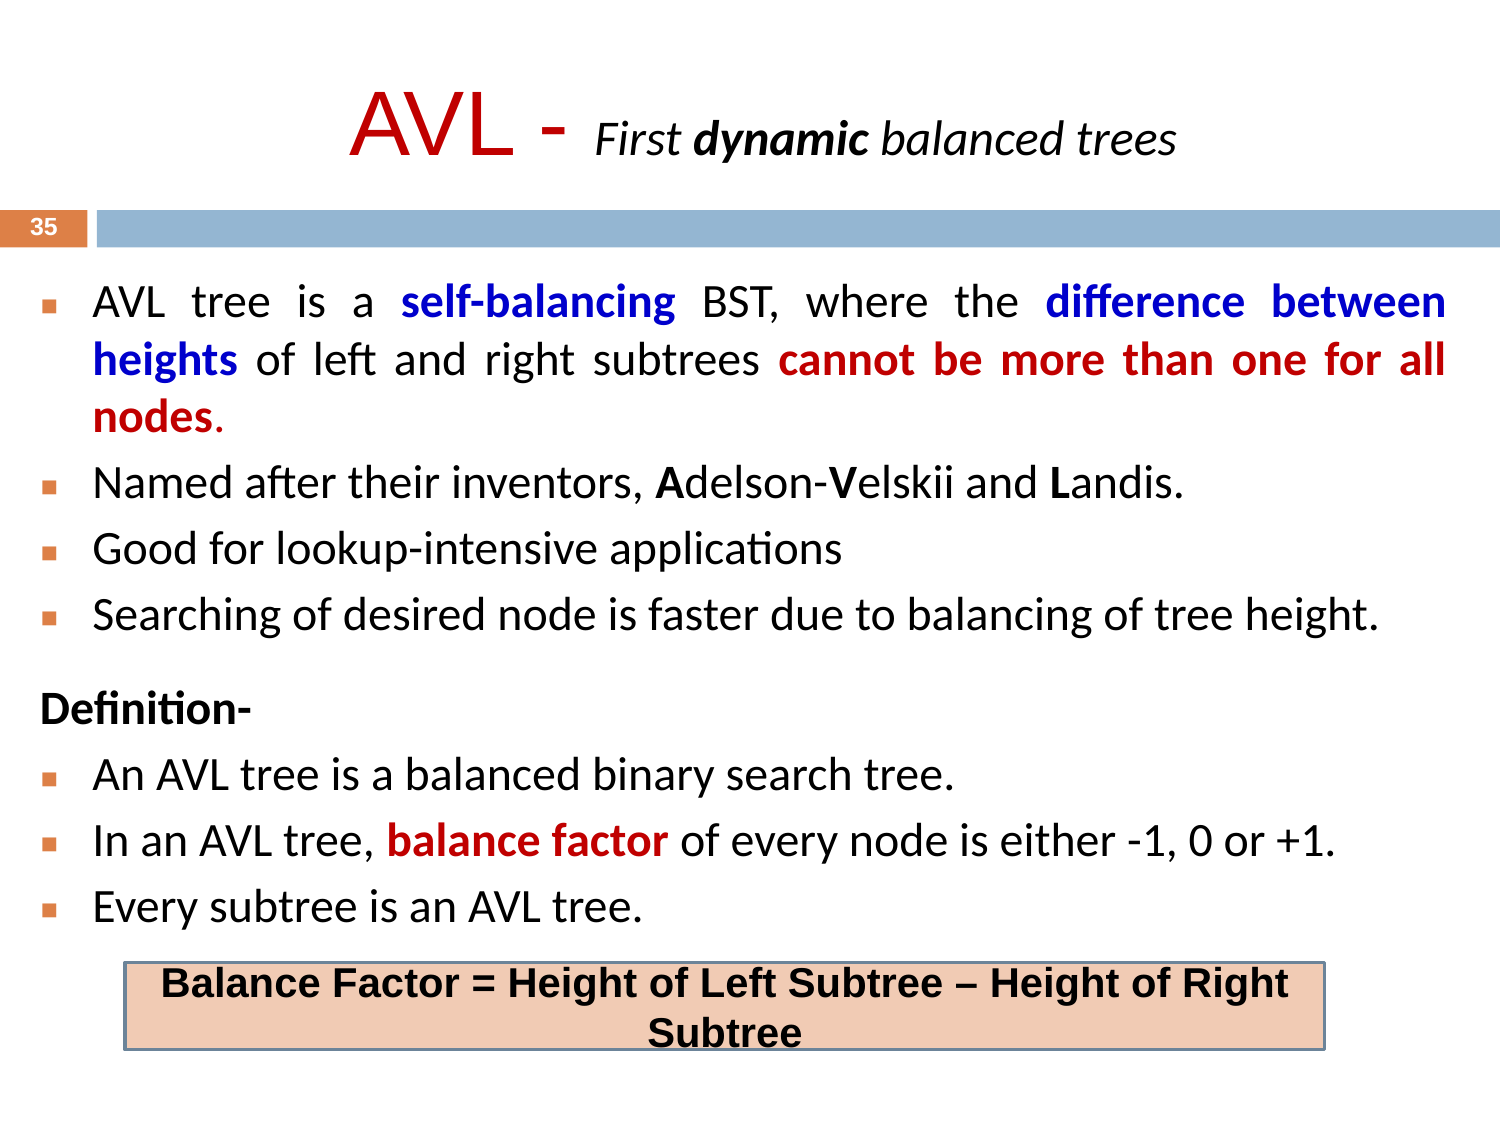

# AVL - First dynamic balanced trees
35
AVL tree is a self-balancing BST, where the difference between heights of left and right subtrees cannot be more than one for all nodes.
Named after their inventors, Adelson-Velskii and Landis.
Good for lookup-intensive applications
Searching of desired node is faster due to balancing of tree height.
Definition-
An AVL tree is a balanced binary search tree.
In an AVL tree, balance factor of every node is either -1, 0 or +1.
Every subtree is an AVL tree.

Balance Factor = Height of Left Subtree – Height of Right Subtree